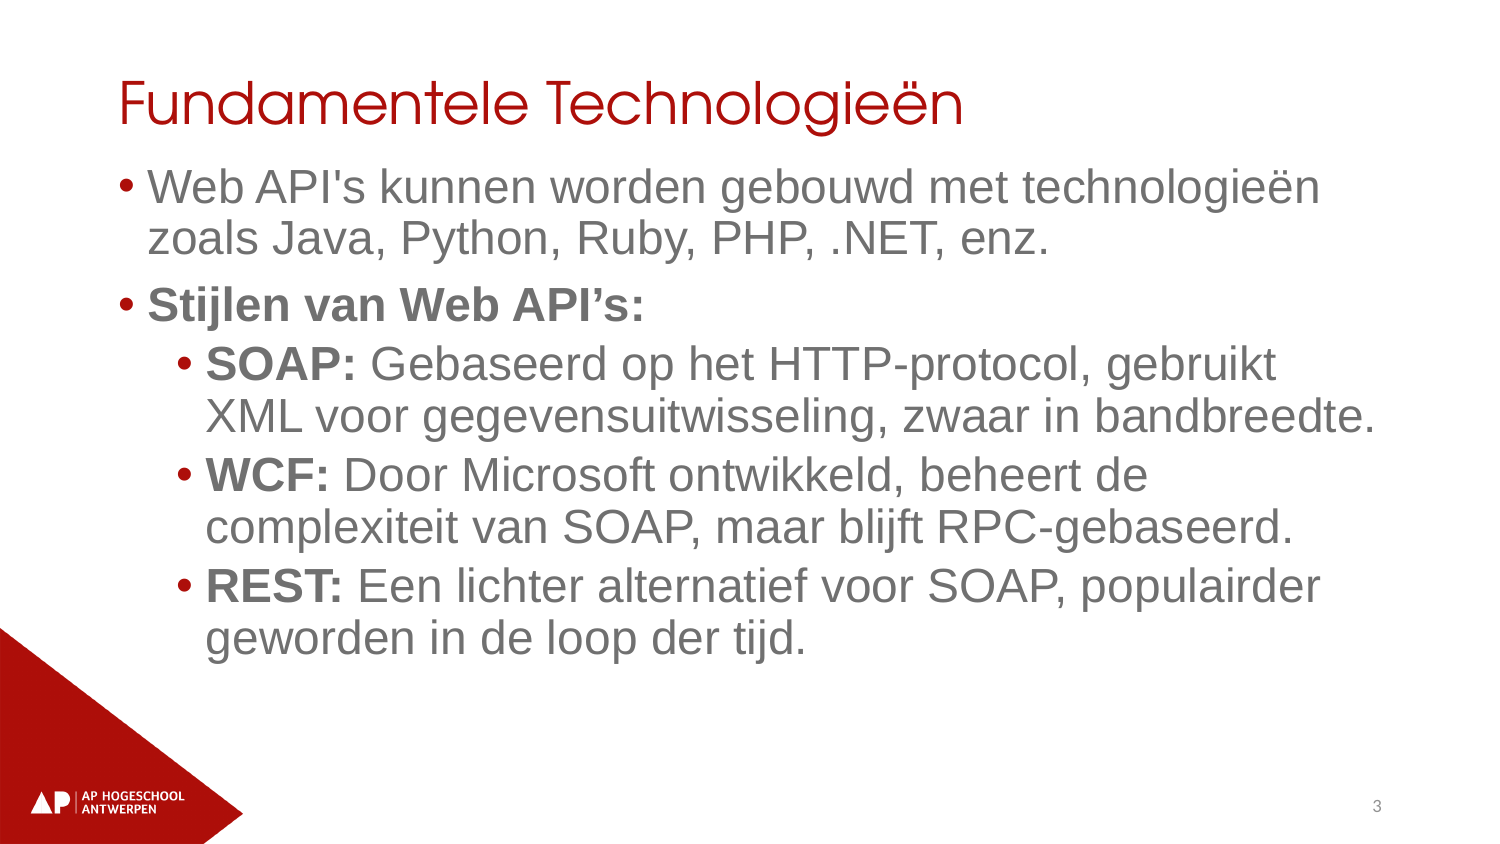

# Fundamentele Technologieën
Web API's kunnen worden gebouwd met technologieën zoals Java, Python, Ruby, PHP, .NET, enz.
Stijlen van Web API’s:
SOAP: Gebaseerd op het HTTP-protocol, gebruikt XML voor gegevensuitwisseling, zwaar in bandbreedte.
WCF: Door Microsoft ontwikkeld, beheert de complexiteit van SOAP, maar blijft RPC-gebaseerd.
REST: Een lichter alternatief voor SOAP, populairder geworden in de loop der tijd.

3